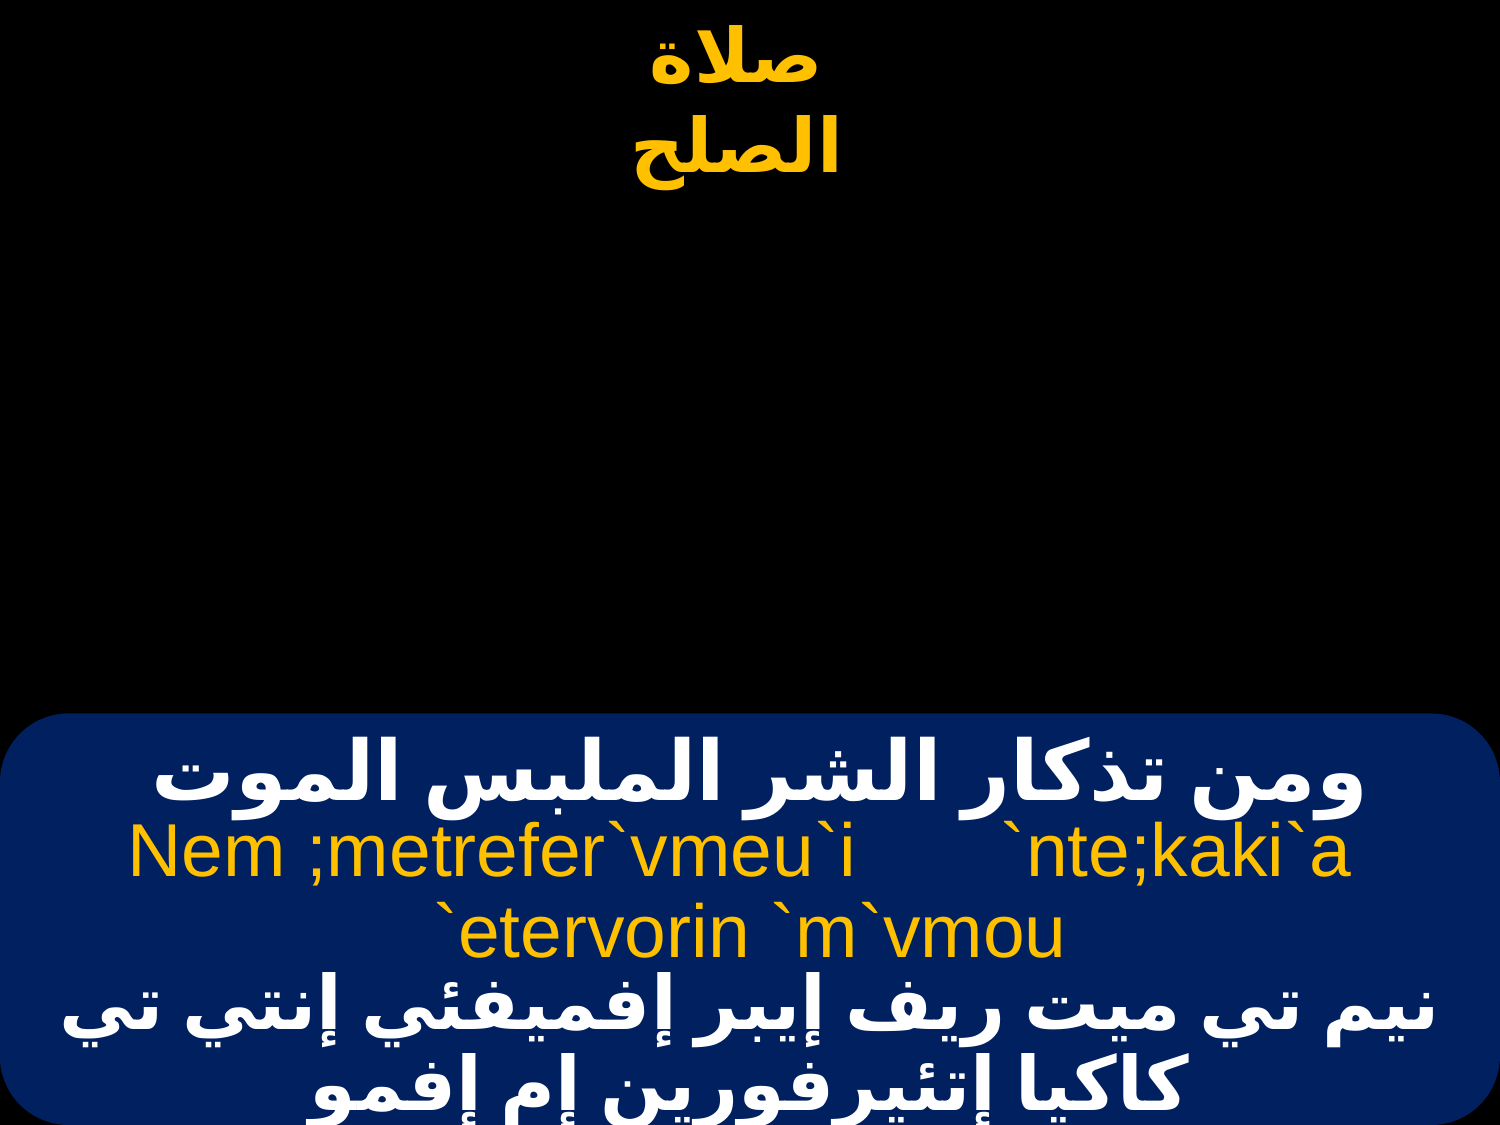

# ومن تذكار الشر الملبس الموت
Nem ;metrefer`vmeu`i       `nte;kaki`a  `etervorin `m`vmou
نيم تي ميت ريف إيبر إفميفئي إنتي تي كاكيا إتئيرفورين إم إفمو